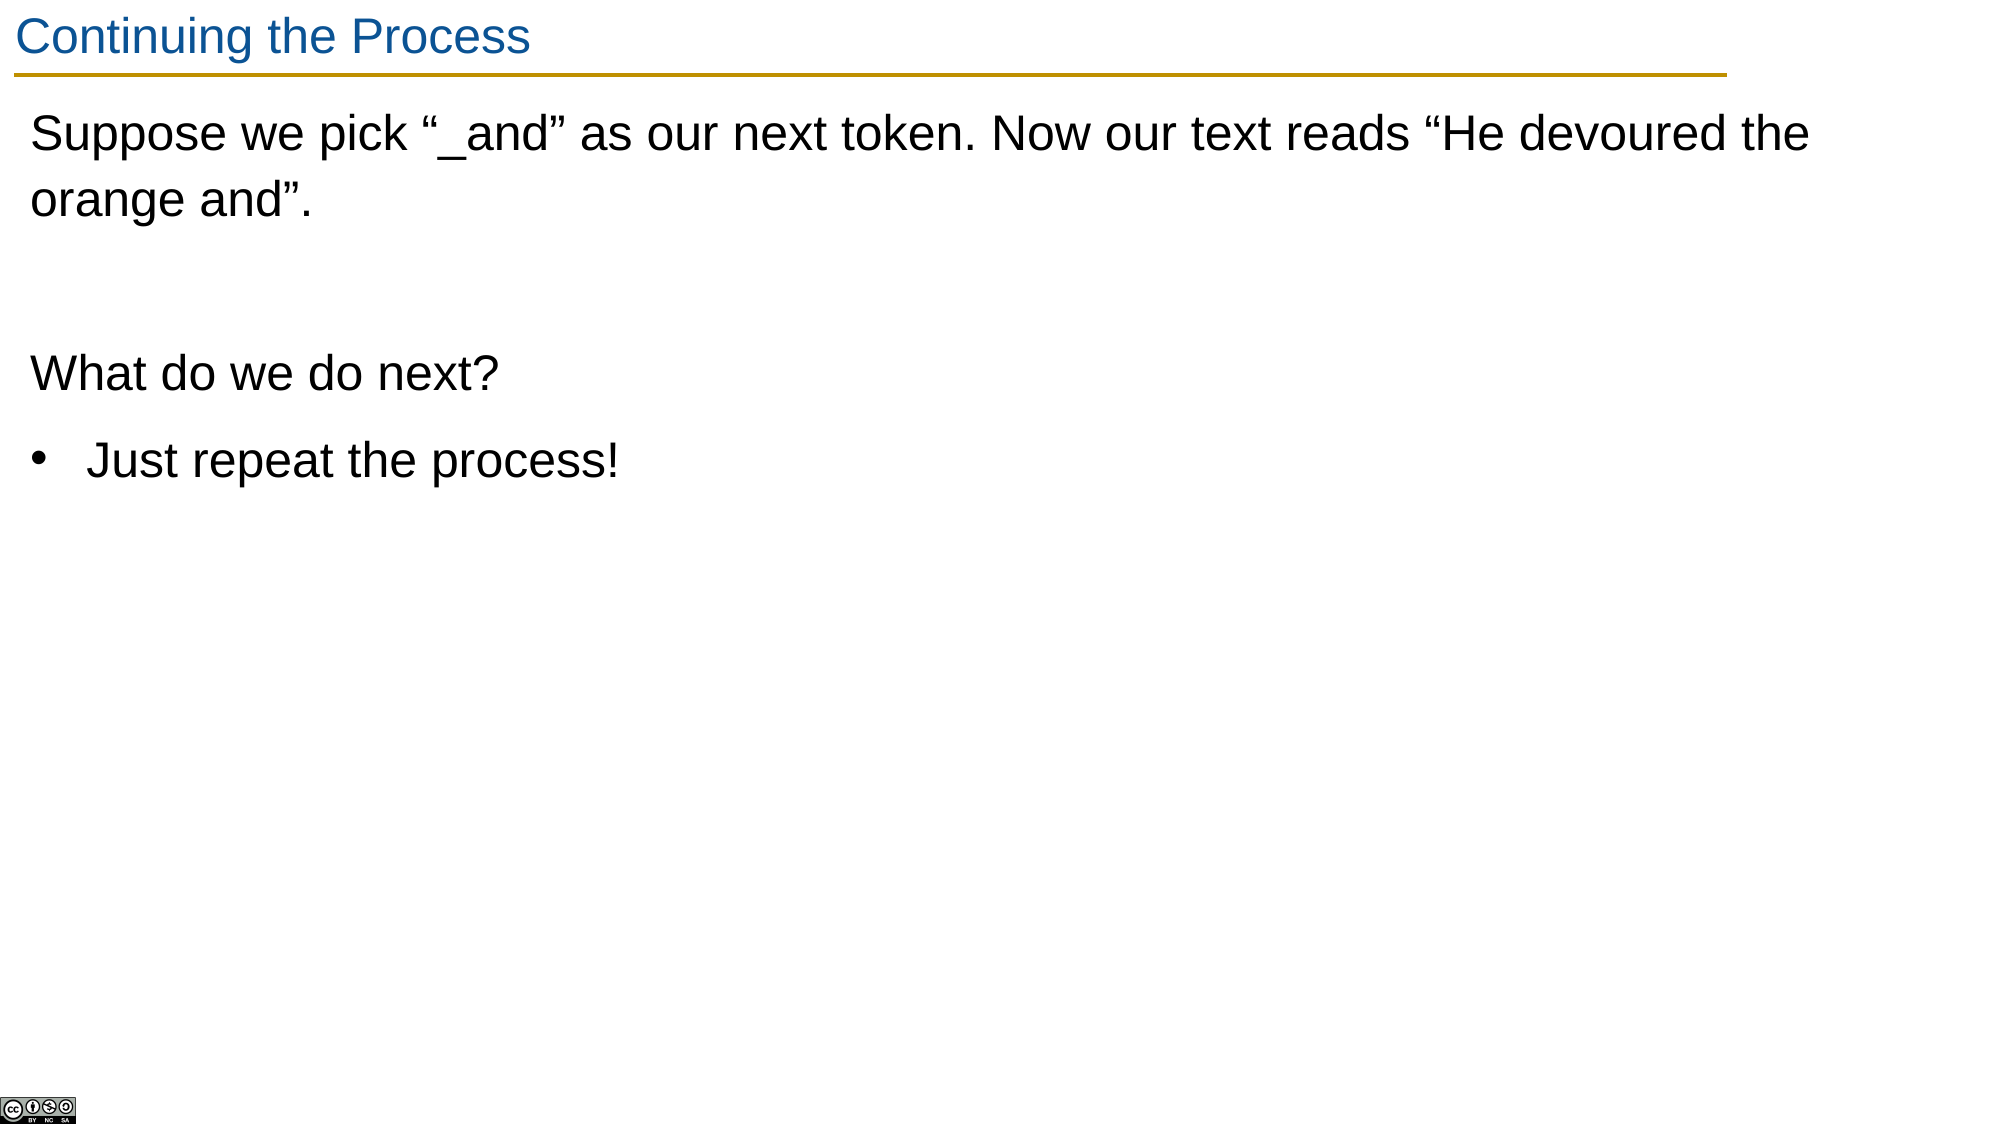

# Continuing the Process
Suppose we pick “_and” as our next token. Now our text reads “He devoured the orange and”.

What do we do next?
Just repeat the process!